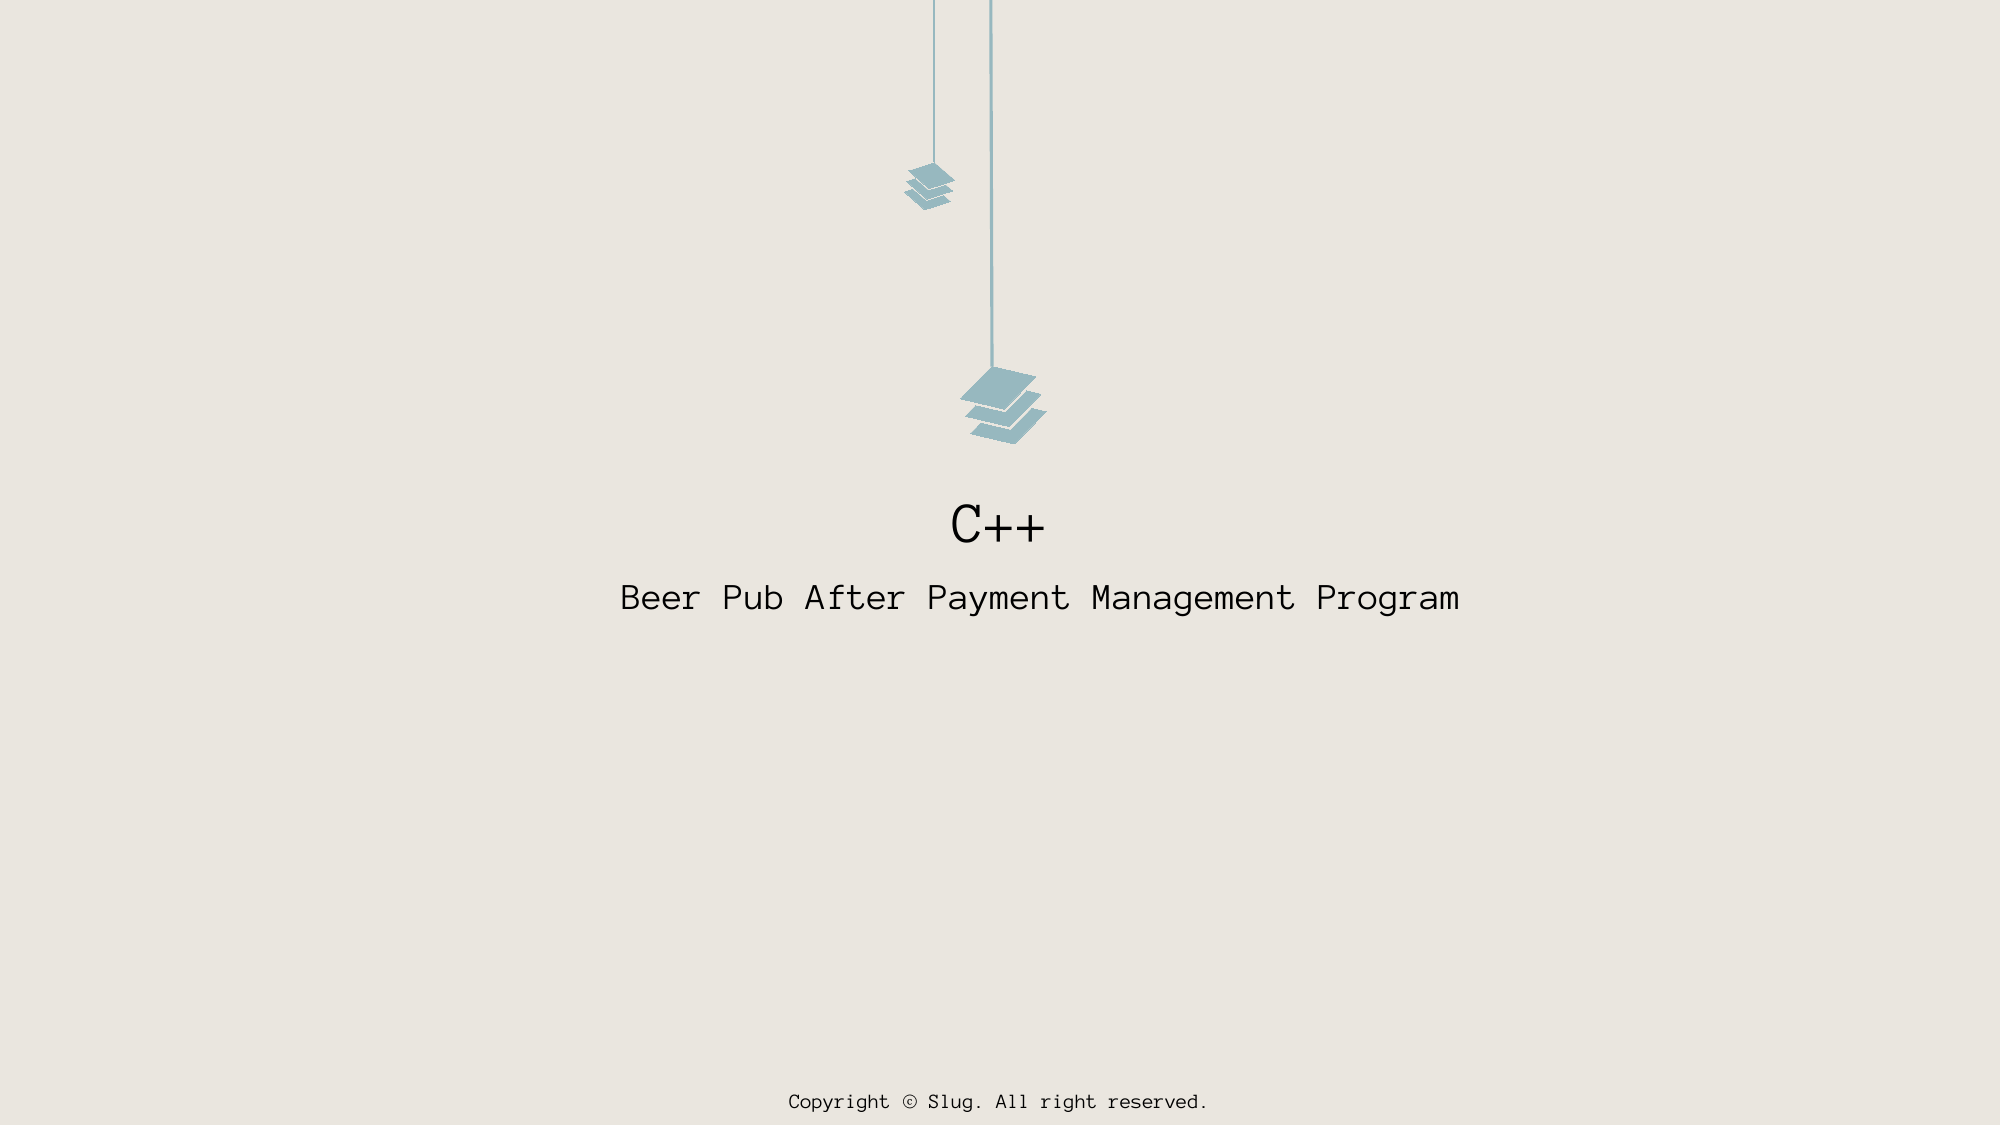

C++
Beer Pub After Payment Management Program
Copyright ⓒ Slug. All right reserved.